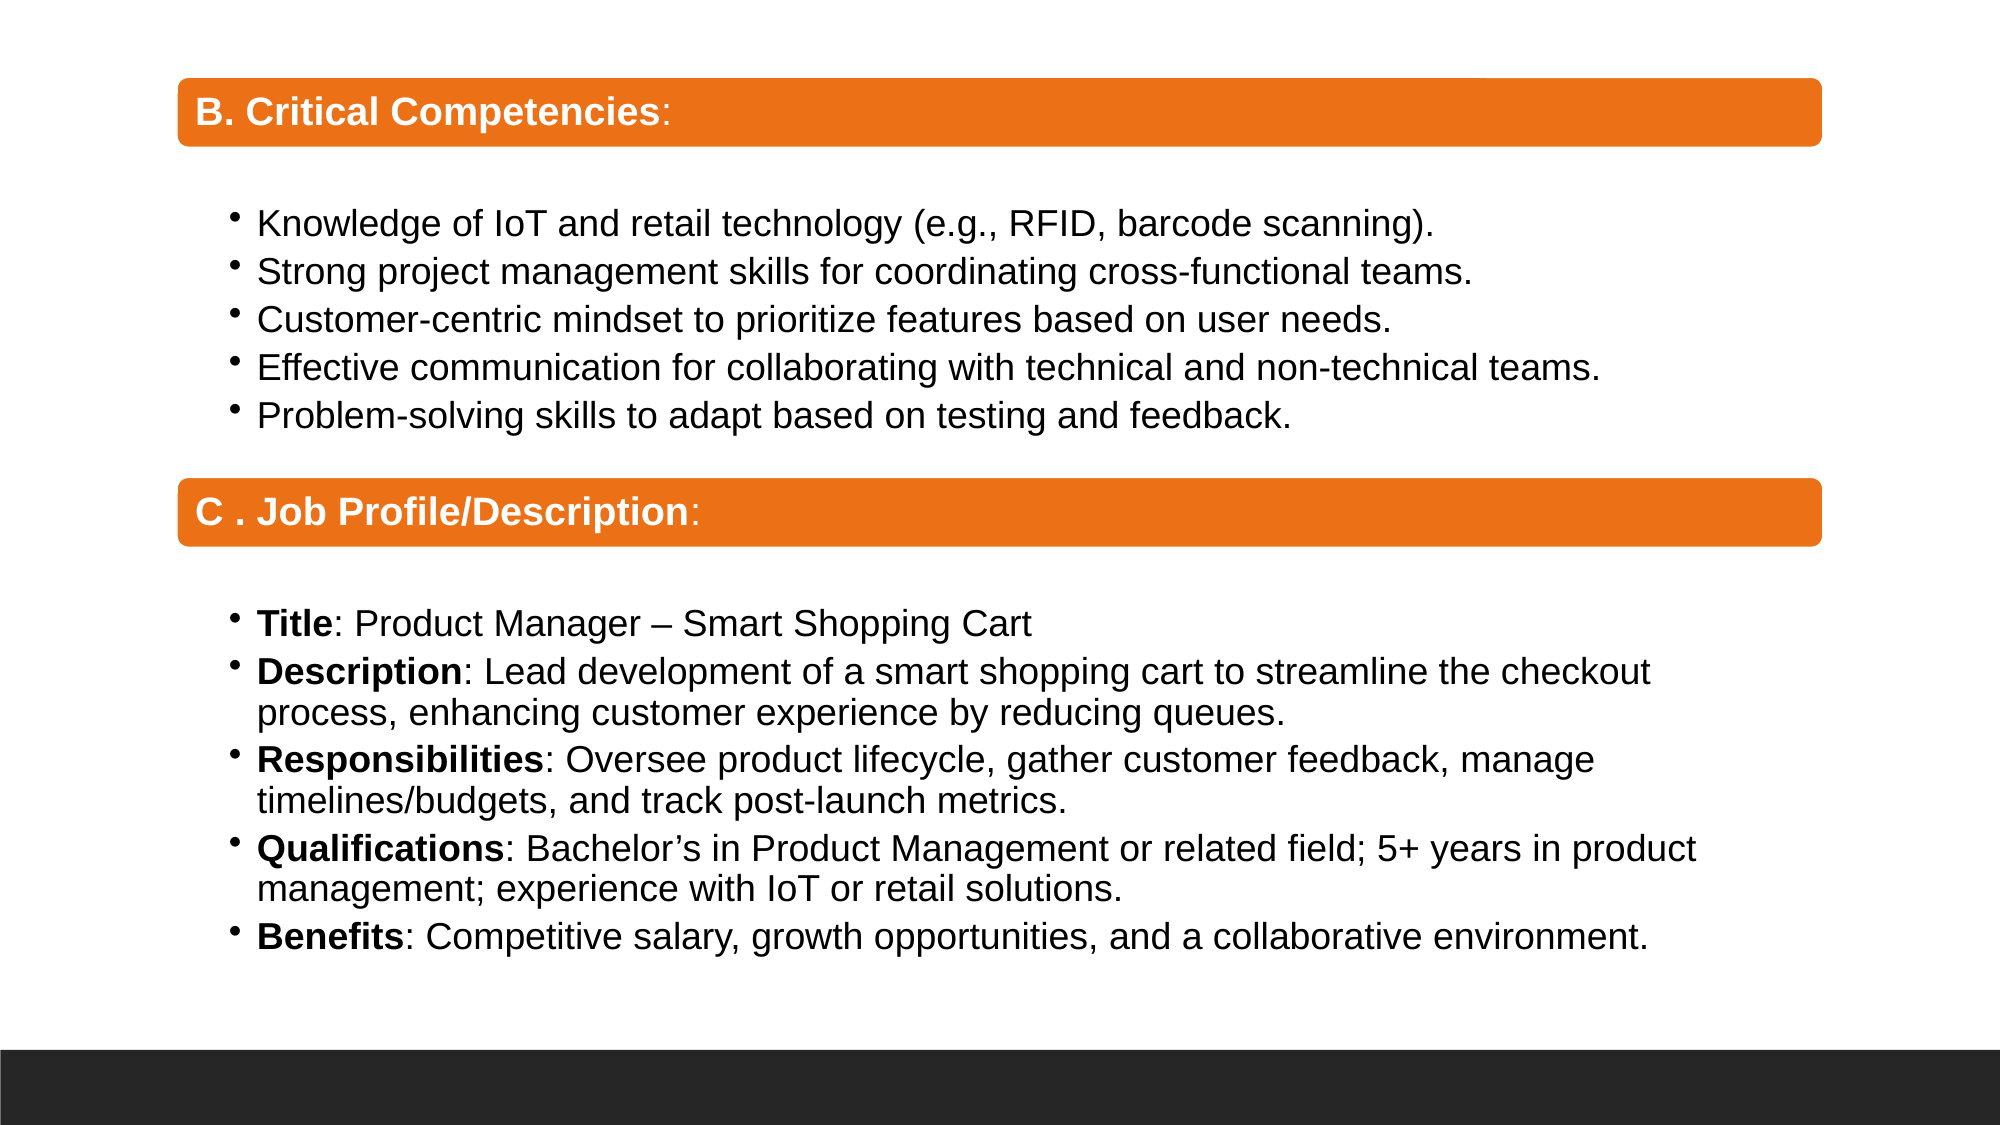

B. Critical Competencies:

Knowledge of IoT and retail technology (e.g., RFID, barcode scanning).
Strong project management skills for coordinating cross-functional teams.
Customer-centric mindset to prioritize features based on user needs.
Effective communication for collaborating with technical and non-technical teams.
Problem-solving skills to adapt based on testing and feedback.

C . Job Profile/Description:

Title: Product Manager – Smart Shopping Cart
Description: Lead development of a smart shopping cart to streamline the checkout process, enhancing customer experience by reducing queues.
Responsibilities: Oversee product lifecycle, gather customer feedback, manage timelines/budgets, and track post-launch metrics.
Qualifications: Bachelor’s in Product Management or related field; 5+ years in product management; experience with IoT or retail solutions.
Benefits: Competitive salary, growth opportunities, and a collaborative environment.